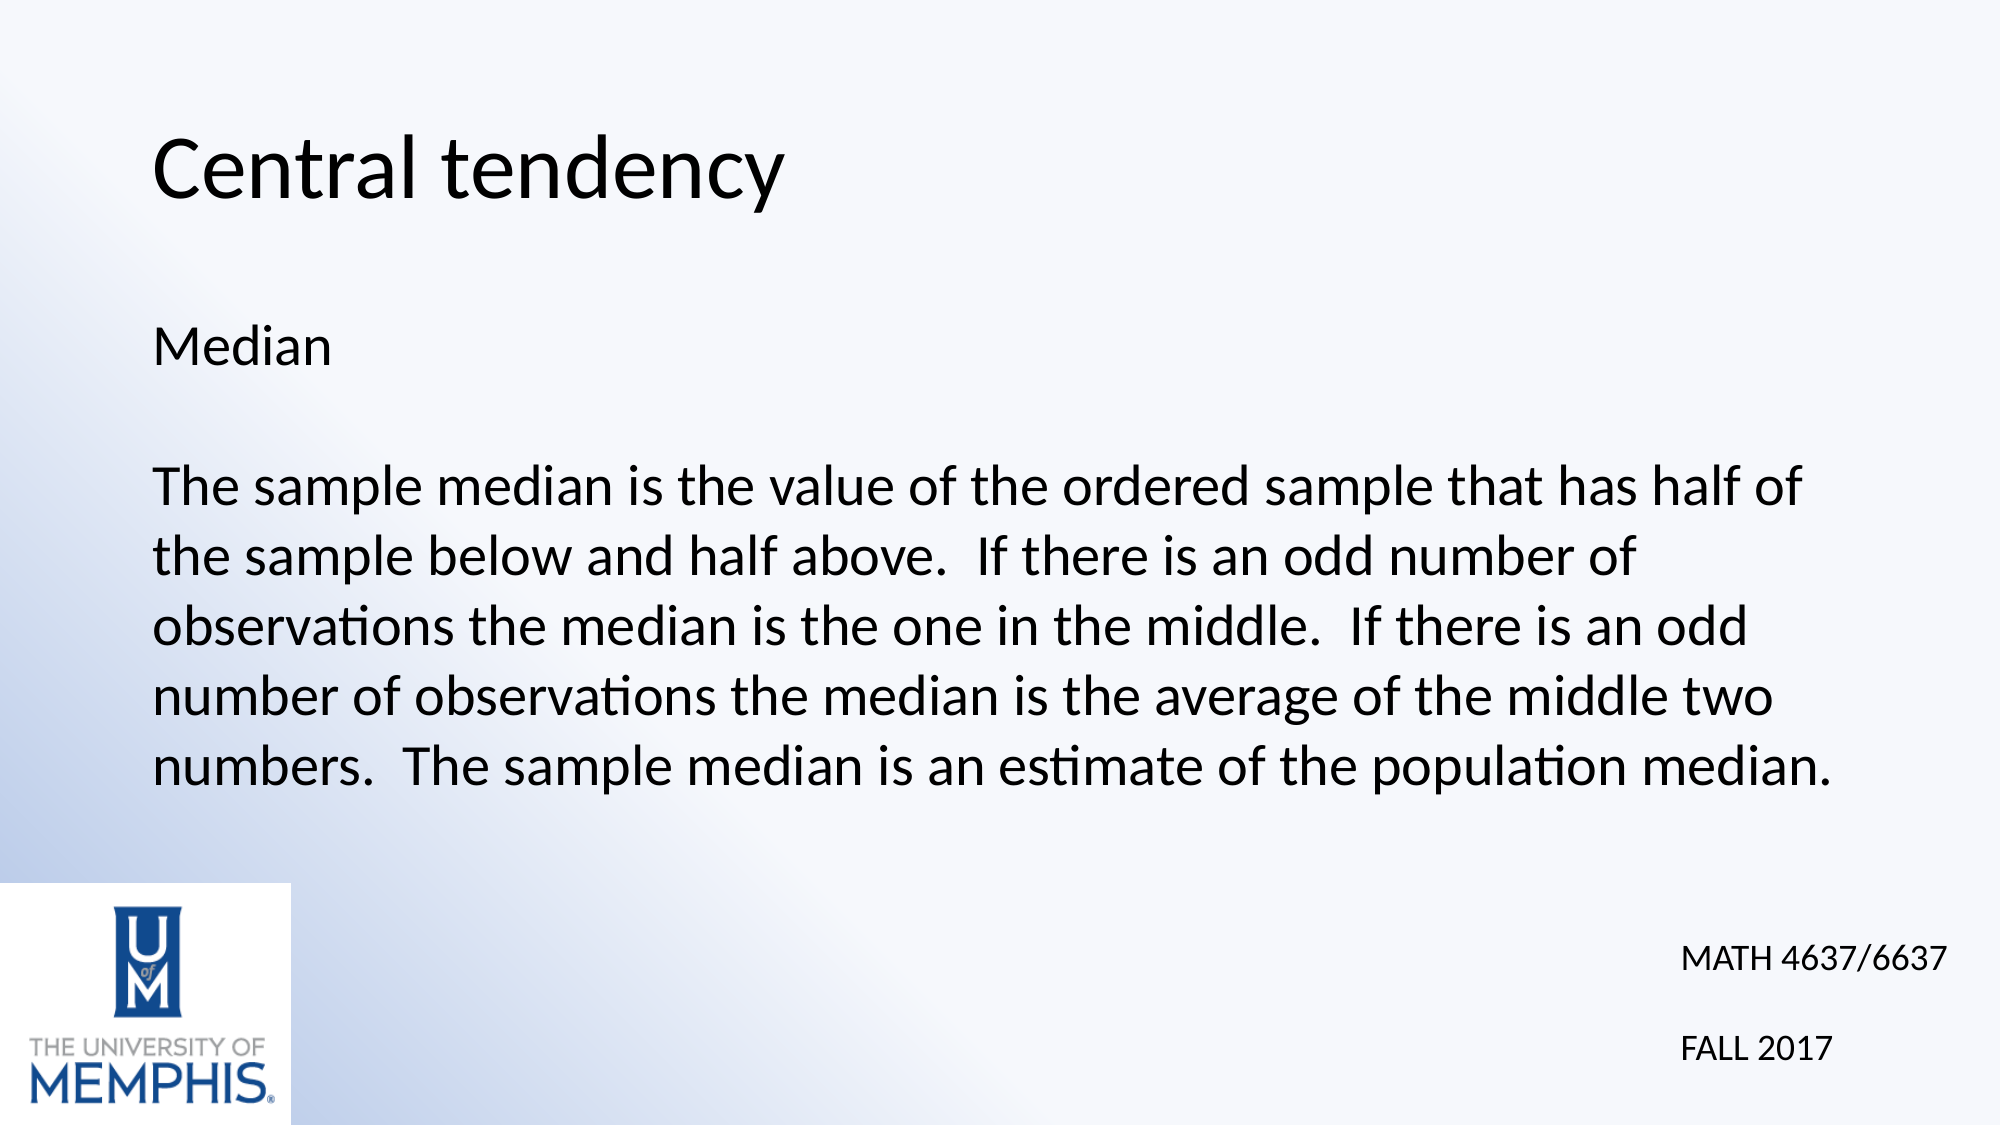

# Central tendency
Median

The sample median is the value of the ordered sample that has half of the sample below and half above.  If there is an odd number of observations the median is the one in the middle.  If there is an odd number of observations the median is the average of the middle two numbers.  The sample median is an estimate of the population median.